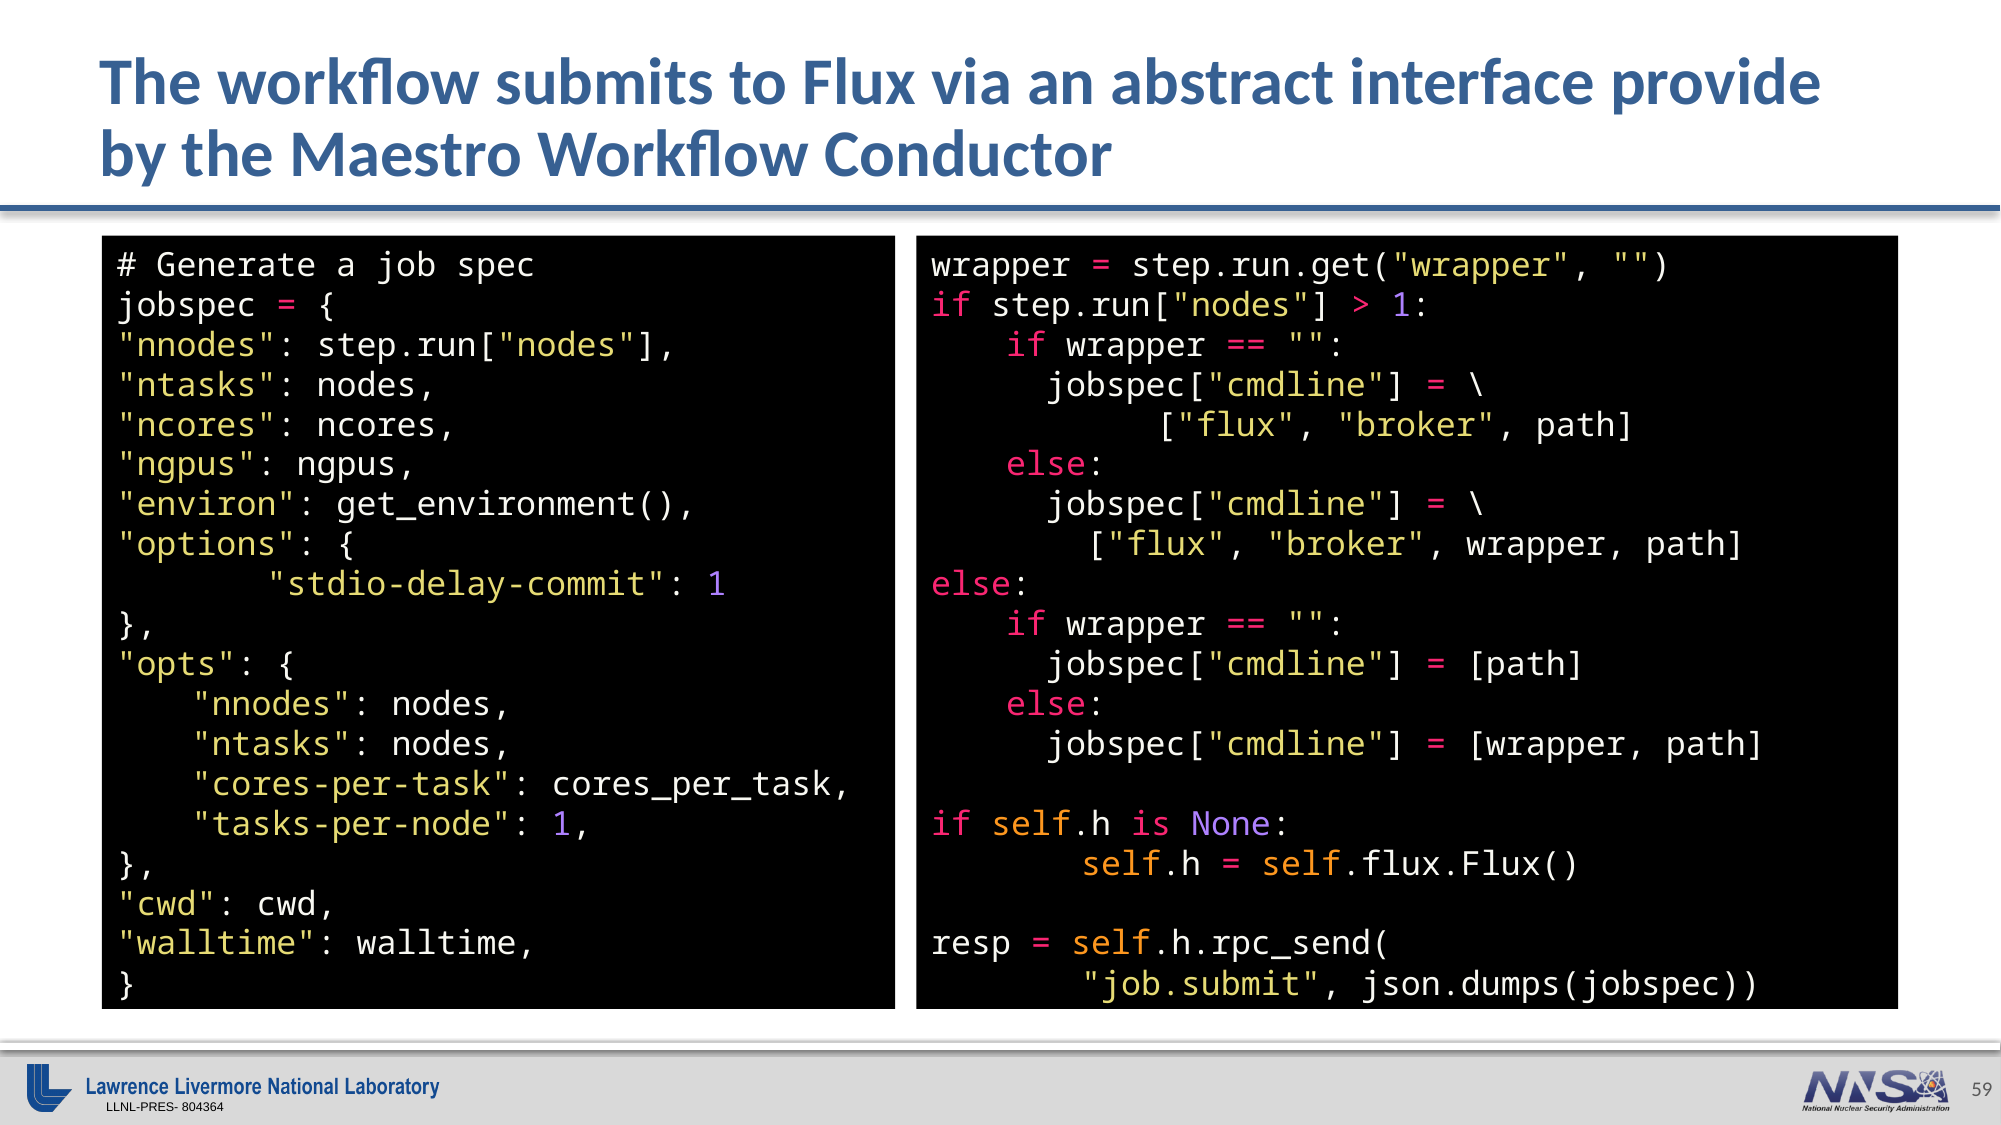

# The workflow submits to Flux via an abstract interface provide by the Maestro Workflow Conductor
wrapper = step.run.get("wrapper", "")
if step.run["nodes"] > 1:
if wrapper == "":
  jobspec["cmdline"] = \
	["flux", "broker", path]
else:
  jobspec["cmdline"] = \
    ["flux", "broker", wrapper, path]
else:
if wrapper == "":
  jobspec["cmdline"] = [path]
else:
  jobspec["cmdline"] = [wrapper, path]
if self.h is None:
	self.h = self.flux.Flux()

resp = self.h.rpc_send(
	"job.submit", json.dumps(jobspec))

# Generate a job spec
jobspec = {
"nnodes": step.run["nodes"],
"ntasks": nodes,
"ncores": ncores,
"ngpus": ngpus,
"environ": get_environment(),
"options": {
	"stdio-delay-commit": 1
},
"opts": {
"nnodes": nodes,
"ntasks": nodes,
"cores-per-task": cores_per_task,
"tasks-per-node": 1,
},
"cwd": cwd,
"walltime": walltime,
}